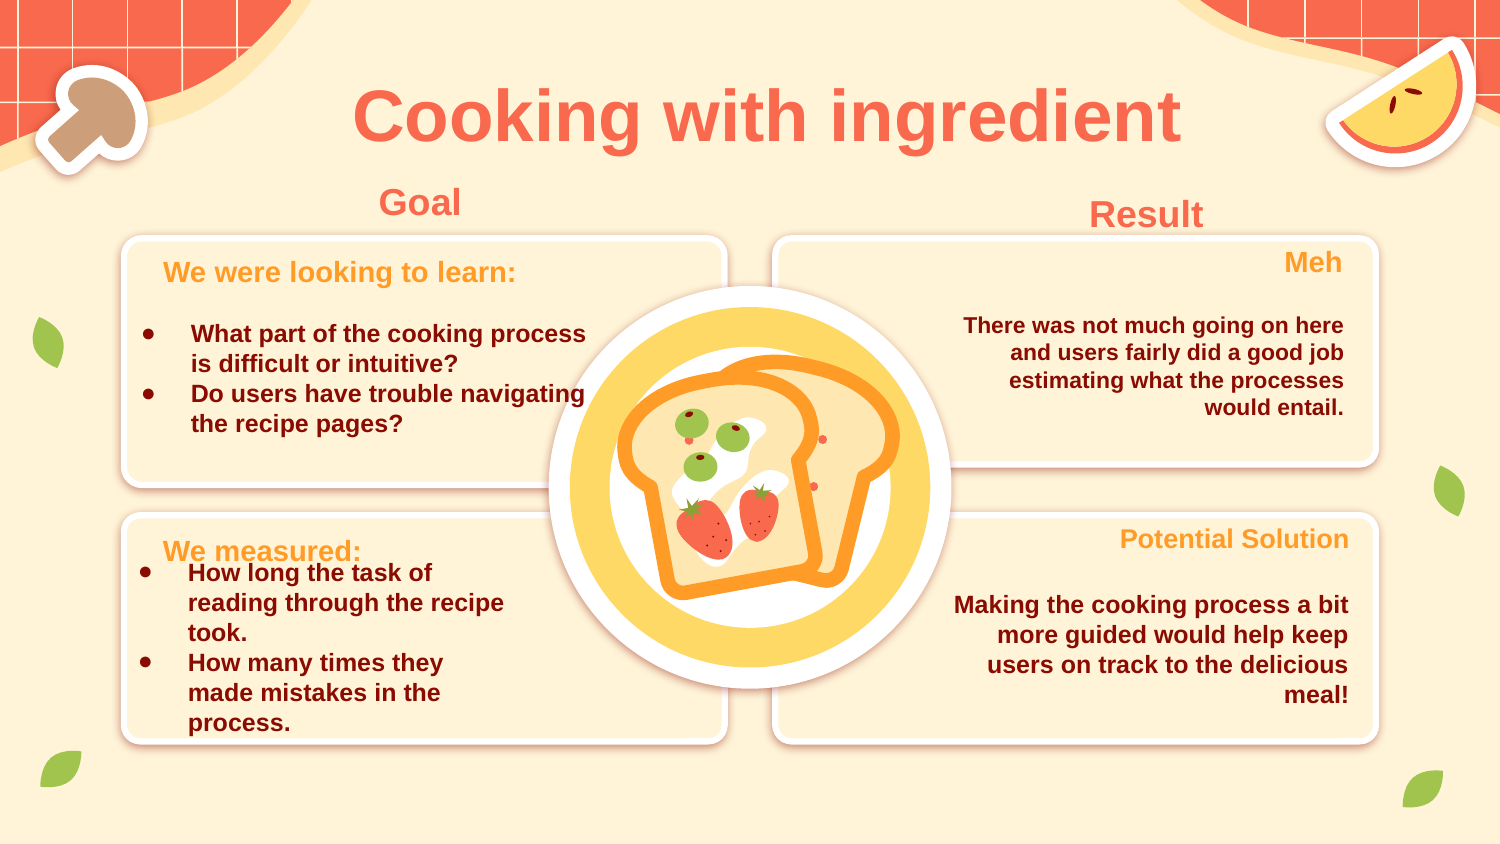

# Cooking with ingredient
Goal
Result
Meh
There was not much going on here and users fairly did a good job estimating what the processes would entail.

We were looking to learn:
What part of the cooking process is difficult or intuitive?
Do users have trouble navigating the recipe pages?
Potential Solution
Making the cooking process a bit more guided would help keep users on track to the delicious meal!
We measured:
How long the task of reading through the recipe took.
How many times they made mistakes in the process.